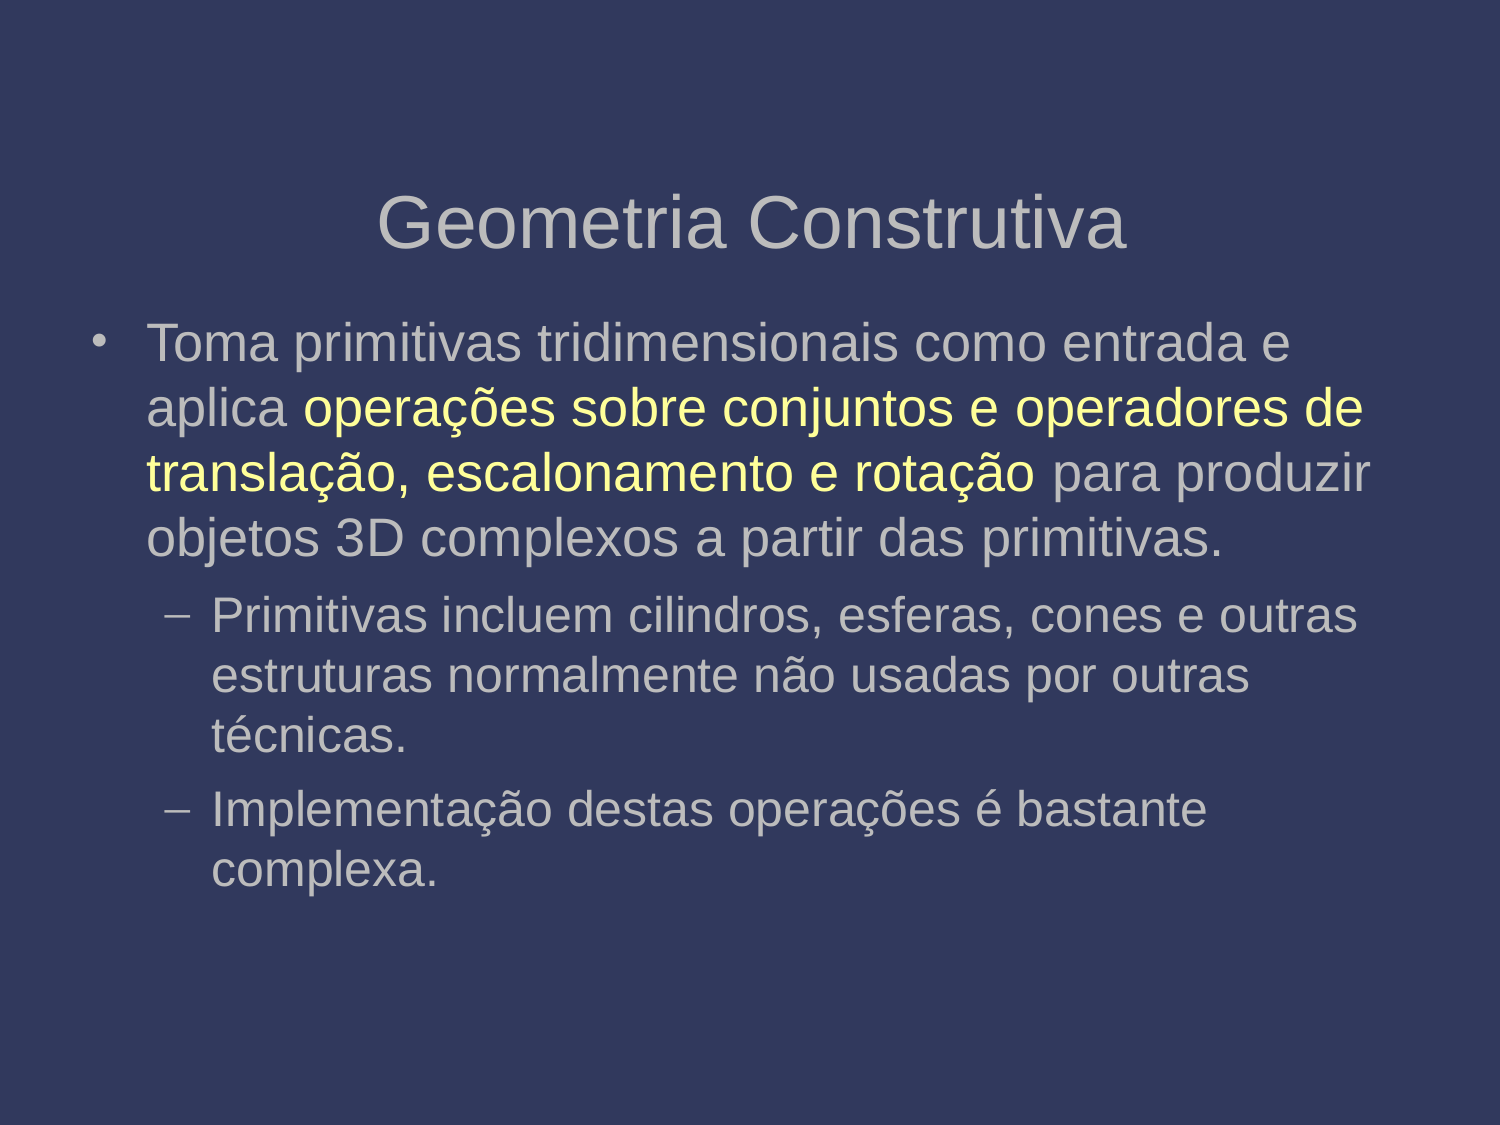

# Geometria Construtiva
Toma primitivas tridimensionais como entrada e aplica operações sobre conjuntos e operadores de translação, escalonamento e rotação para produzir objetos 3D complexos a partir das primitivas.
Primitivas incluem cilindros, esferas, cones e outras estruturas normalmente não usadas por outras técnicas.
Implementação destas operações é bastante complexa.